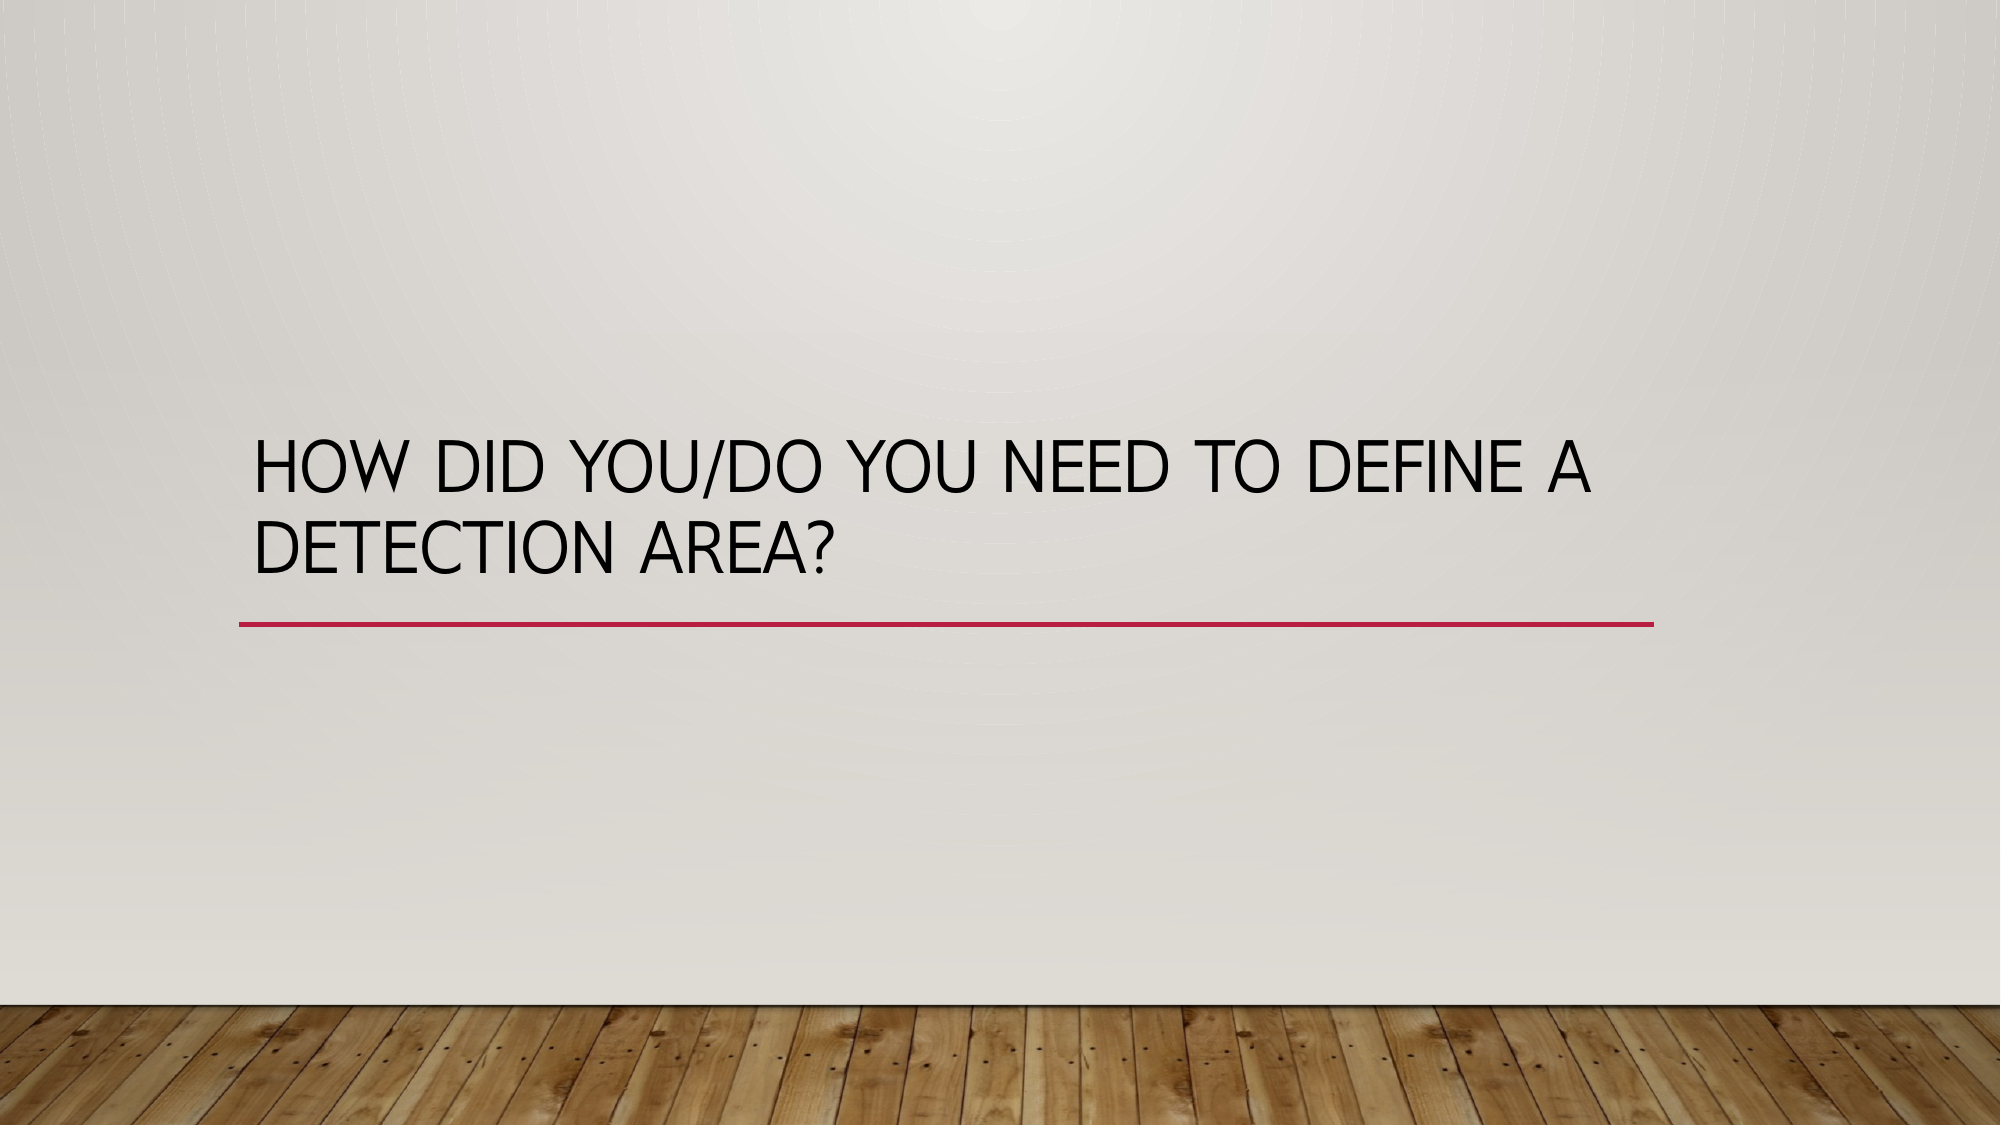

# How did You/Do you Need to define a Detection area?